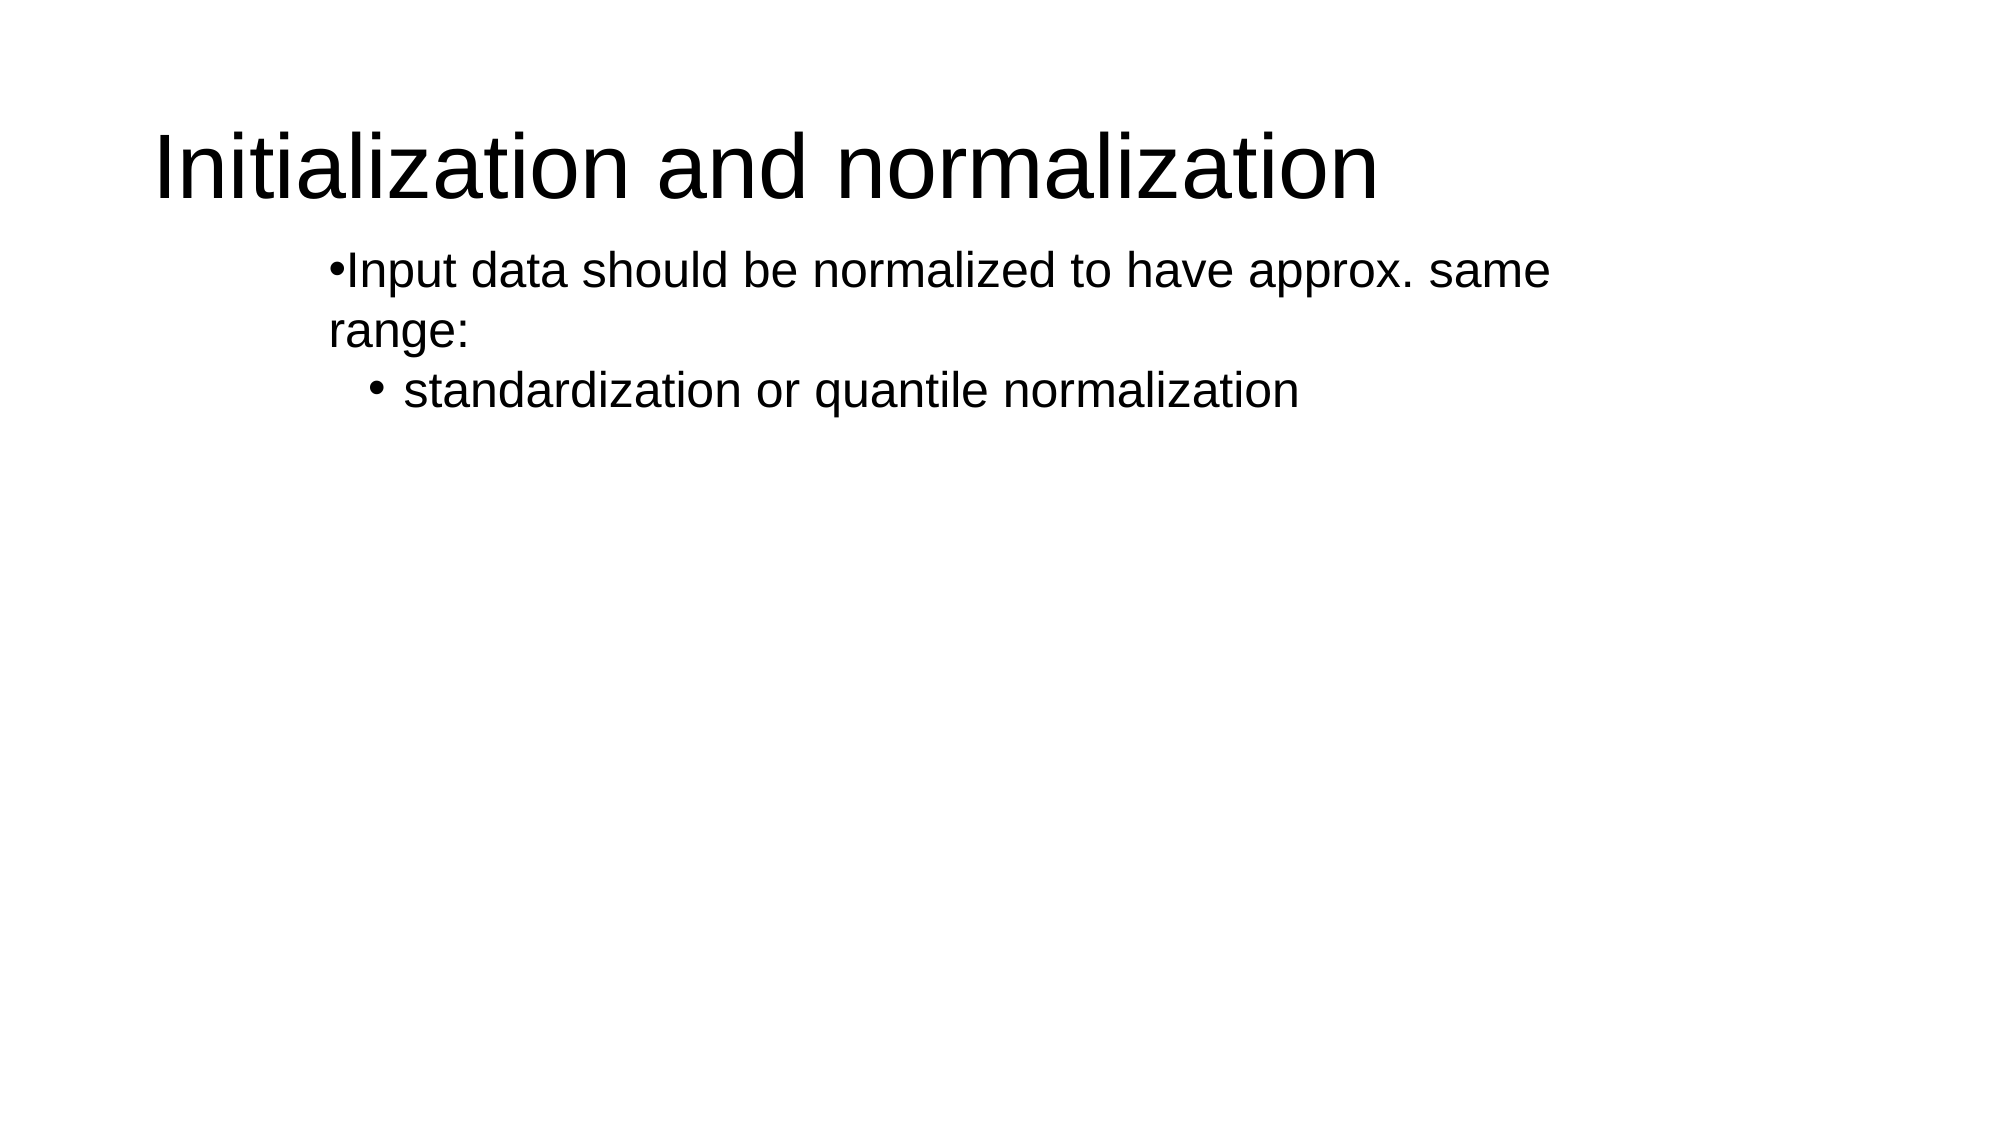

# Initialization and normalization
Input data should be normalized to have approx. same range:
standardization or quantile normalization